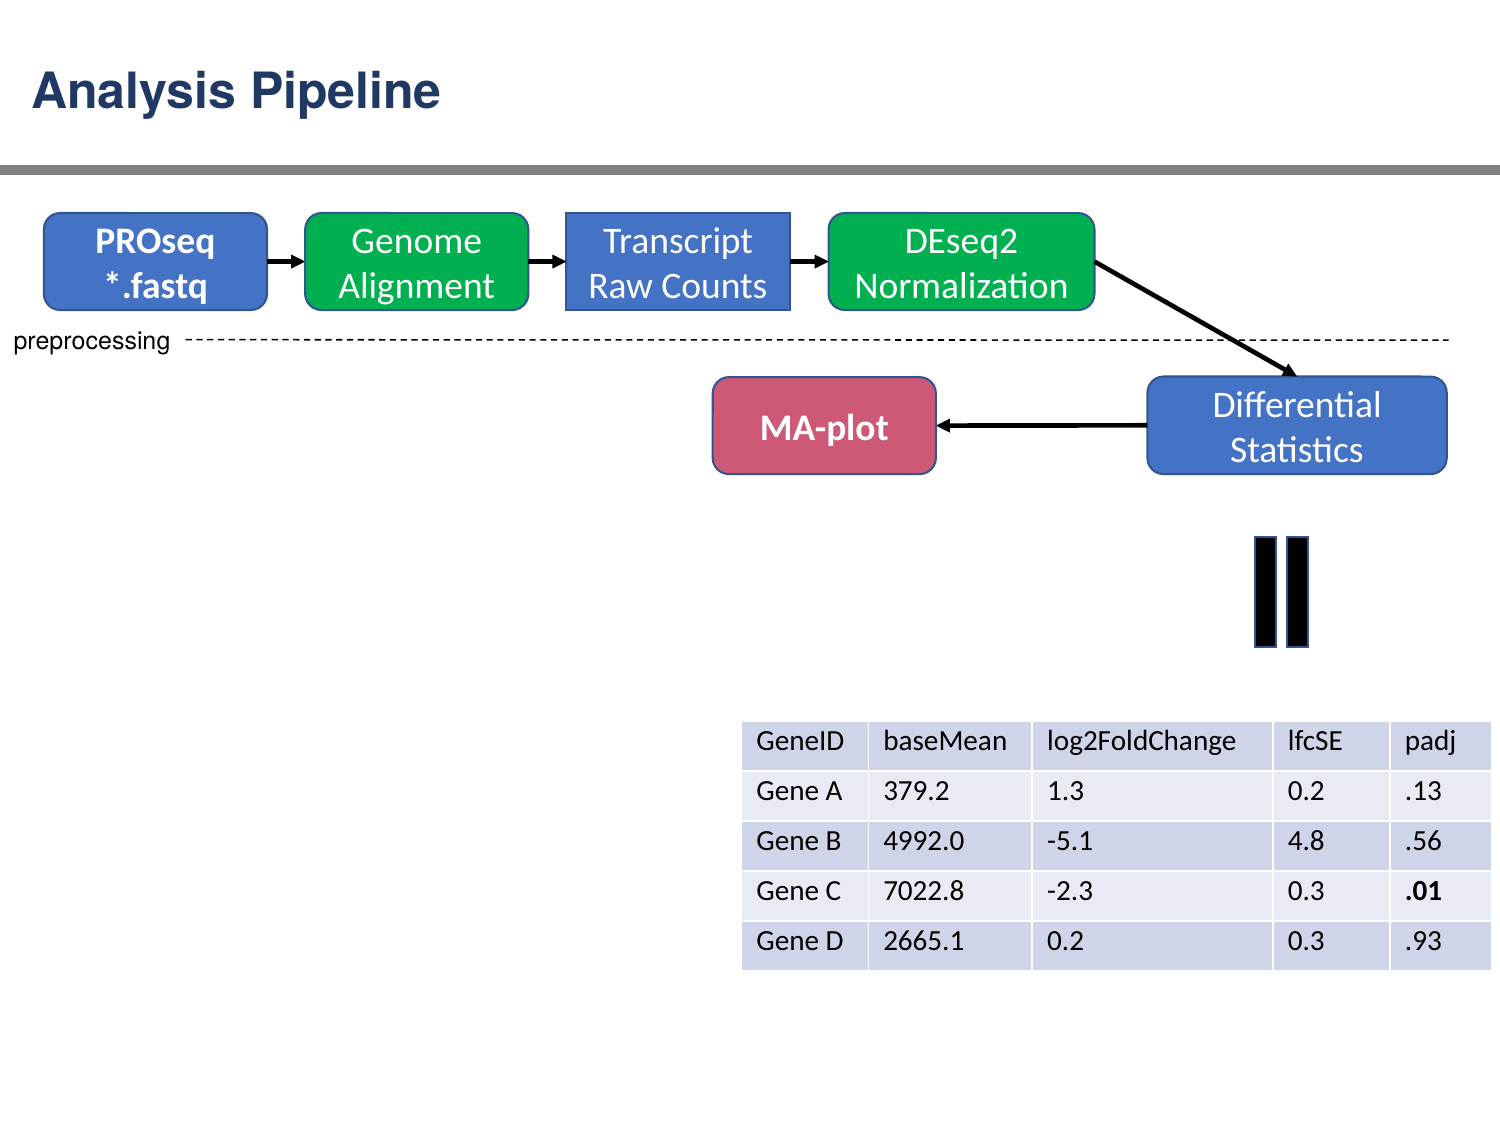

# Analysis Pipeline
PROseq *.fastq
Genome Alignment
Transcript Raw Counts
DEseq2 Normalization
preprocessing
Differential Statistics
MA-plot

| GeneID | baseMean | log2FoldChange | lfcSE | padj |
| --- | --- | --- | --- | --- |
| Gene A | 379.2 | 1.3 | 0.2 | .13 |
| Gene B | 4992.0 | -5.1 | 4.8 | .56 |
| Gene C | 7022.8 | -2.3 | 0.3 | .01 |
| Gene D | 2665.1 | 0.2 | 0.3 | .93 |